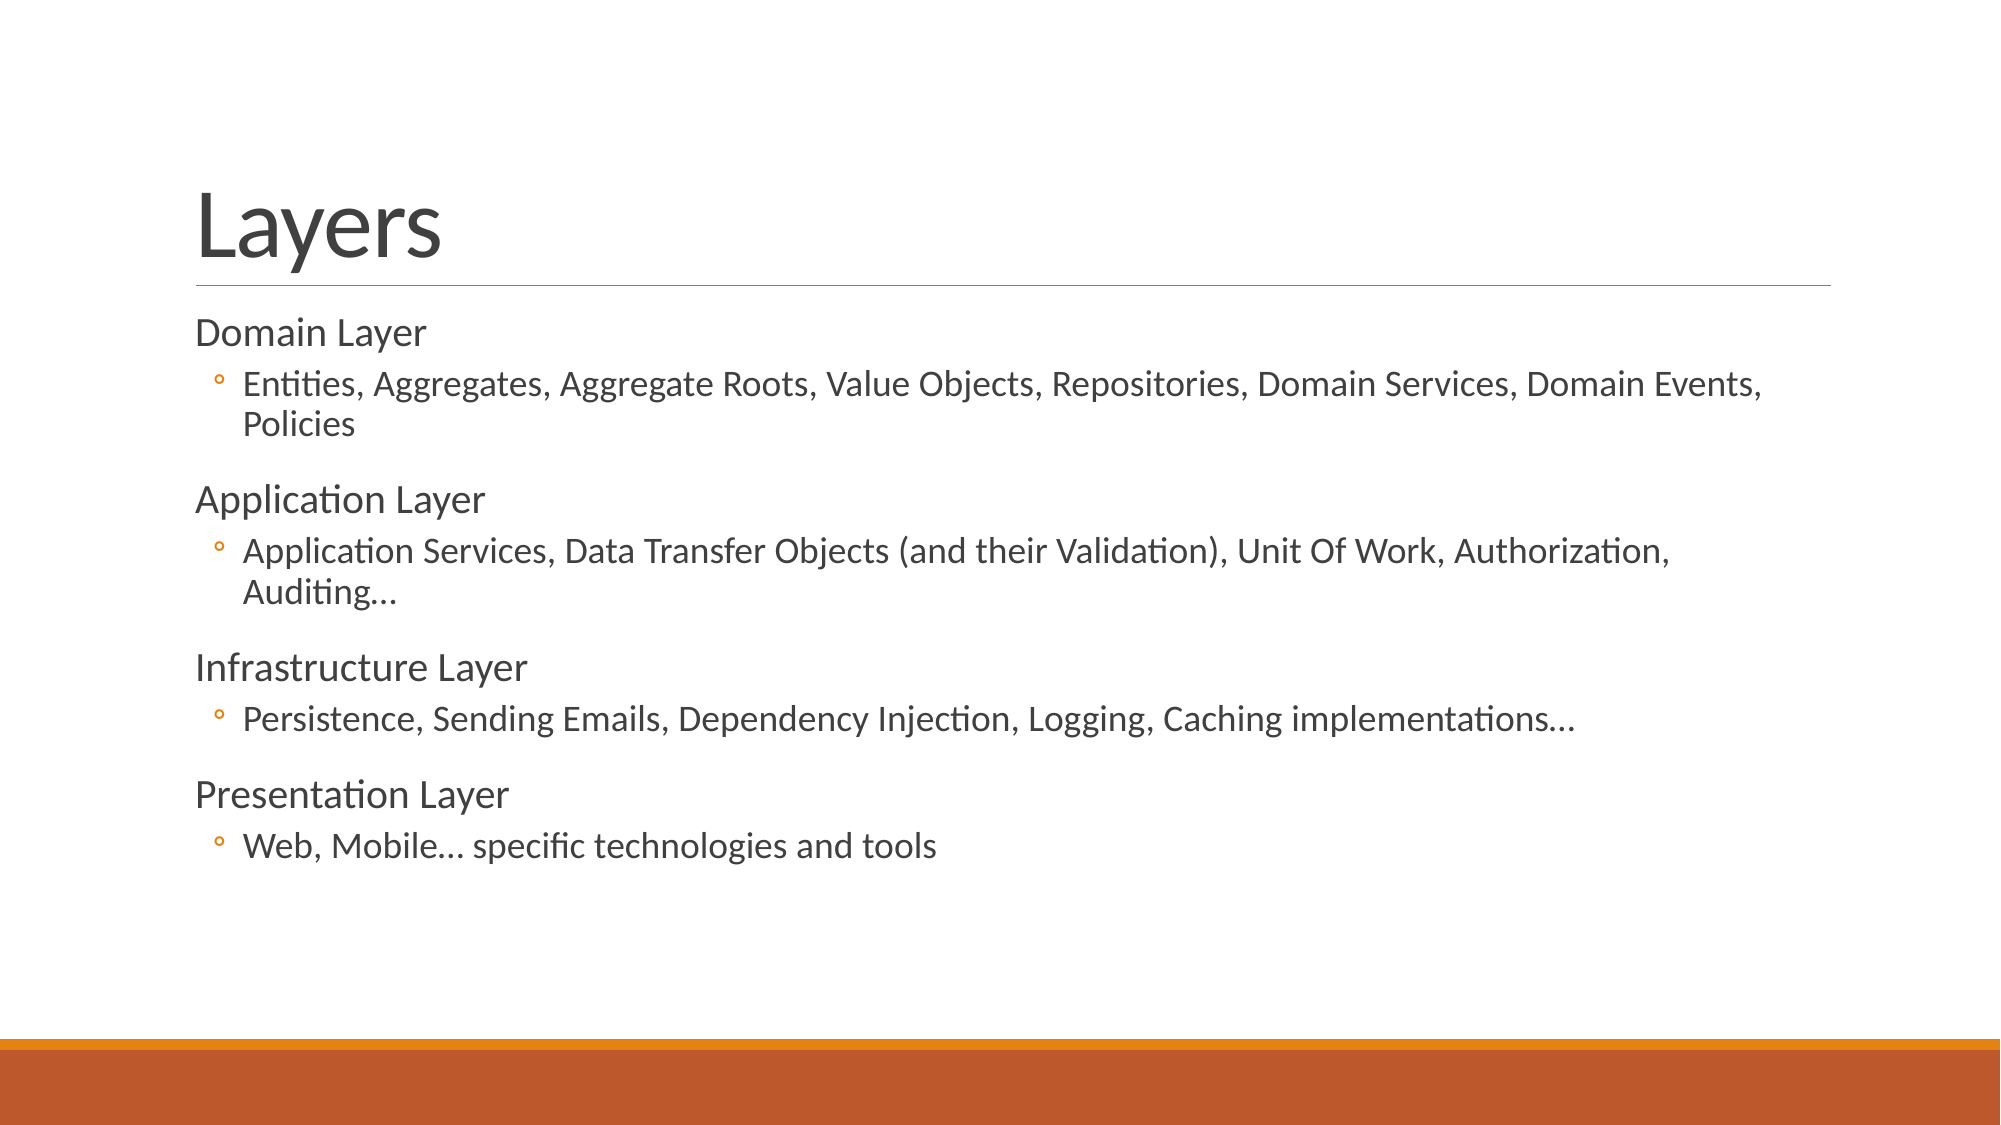

# Layers
Domain Layer
Entities, Aggregates, Aggregate Roots, Value Objects, Repositories, Domain Services, Domain Events, Policies
Application Layer
Application Services, Data Transfer Objects (and their Validation), Unit Of Work, Authorization, Auditing…
Infrastructure Layer
Persistence, Sending Emails, Dependency Injection, Logging, Caching implementations…
Presentation Layer
Web, Mobile… specific technologies and tools